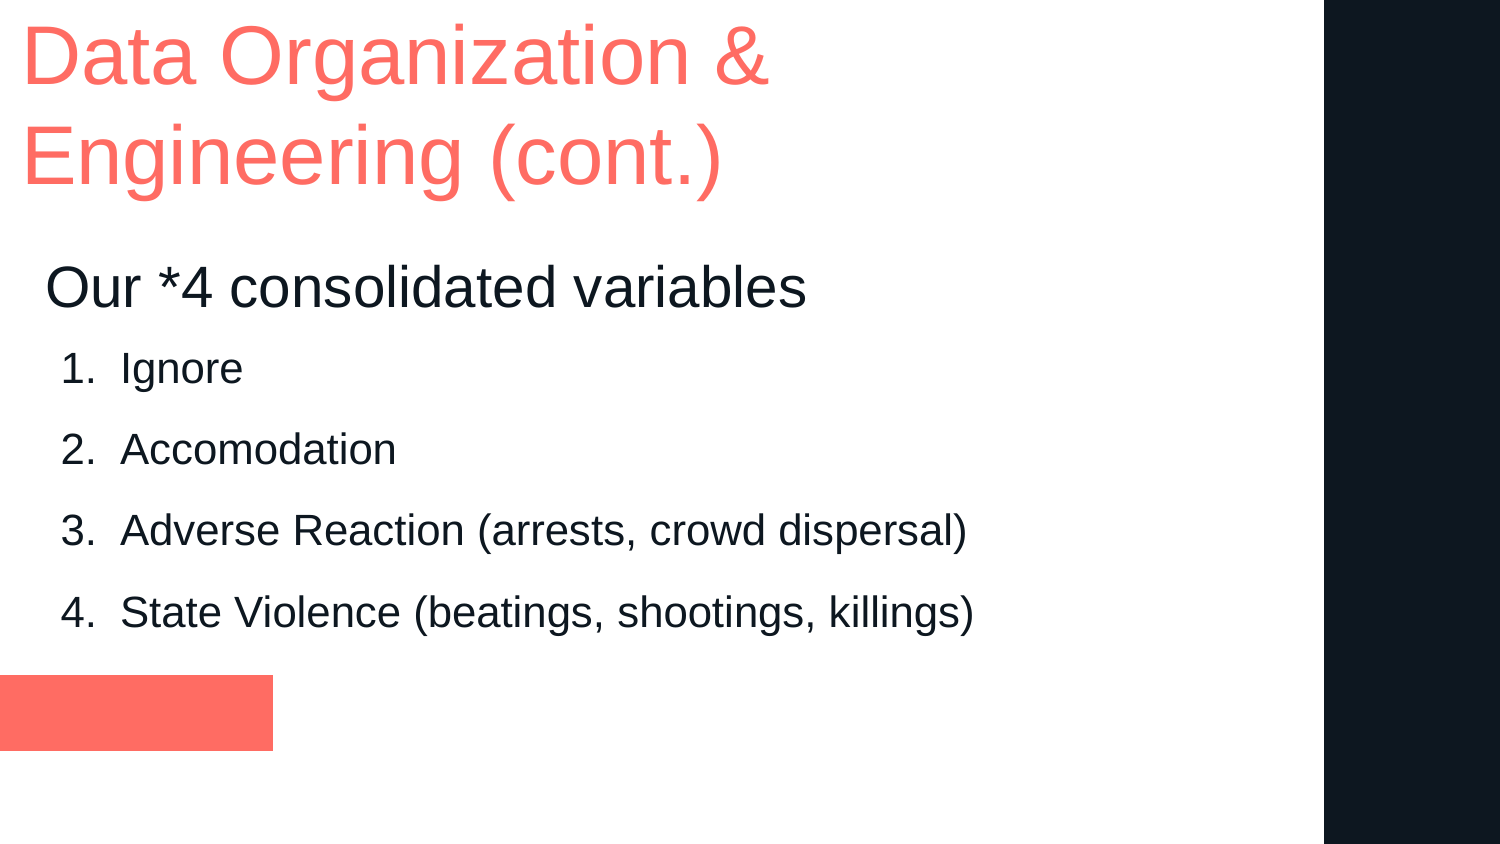

# Data Organization & Engineering (cont.)
Our *4 consolidated variables

Ignore
Accomodation
Adverse Reaction (arrests, crowd dispersal)
State Violence (beatings, shootings, killings)